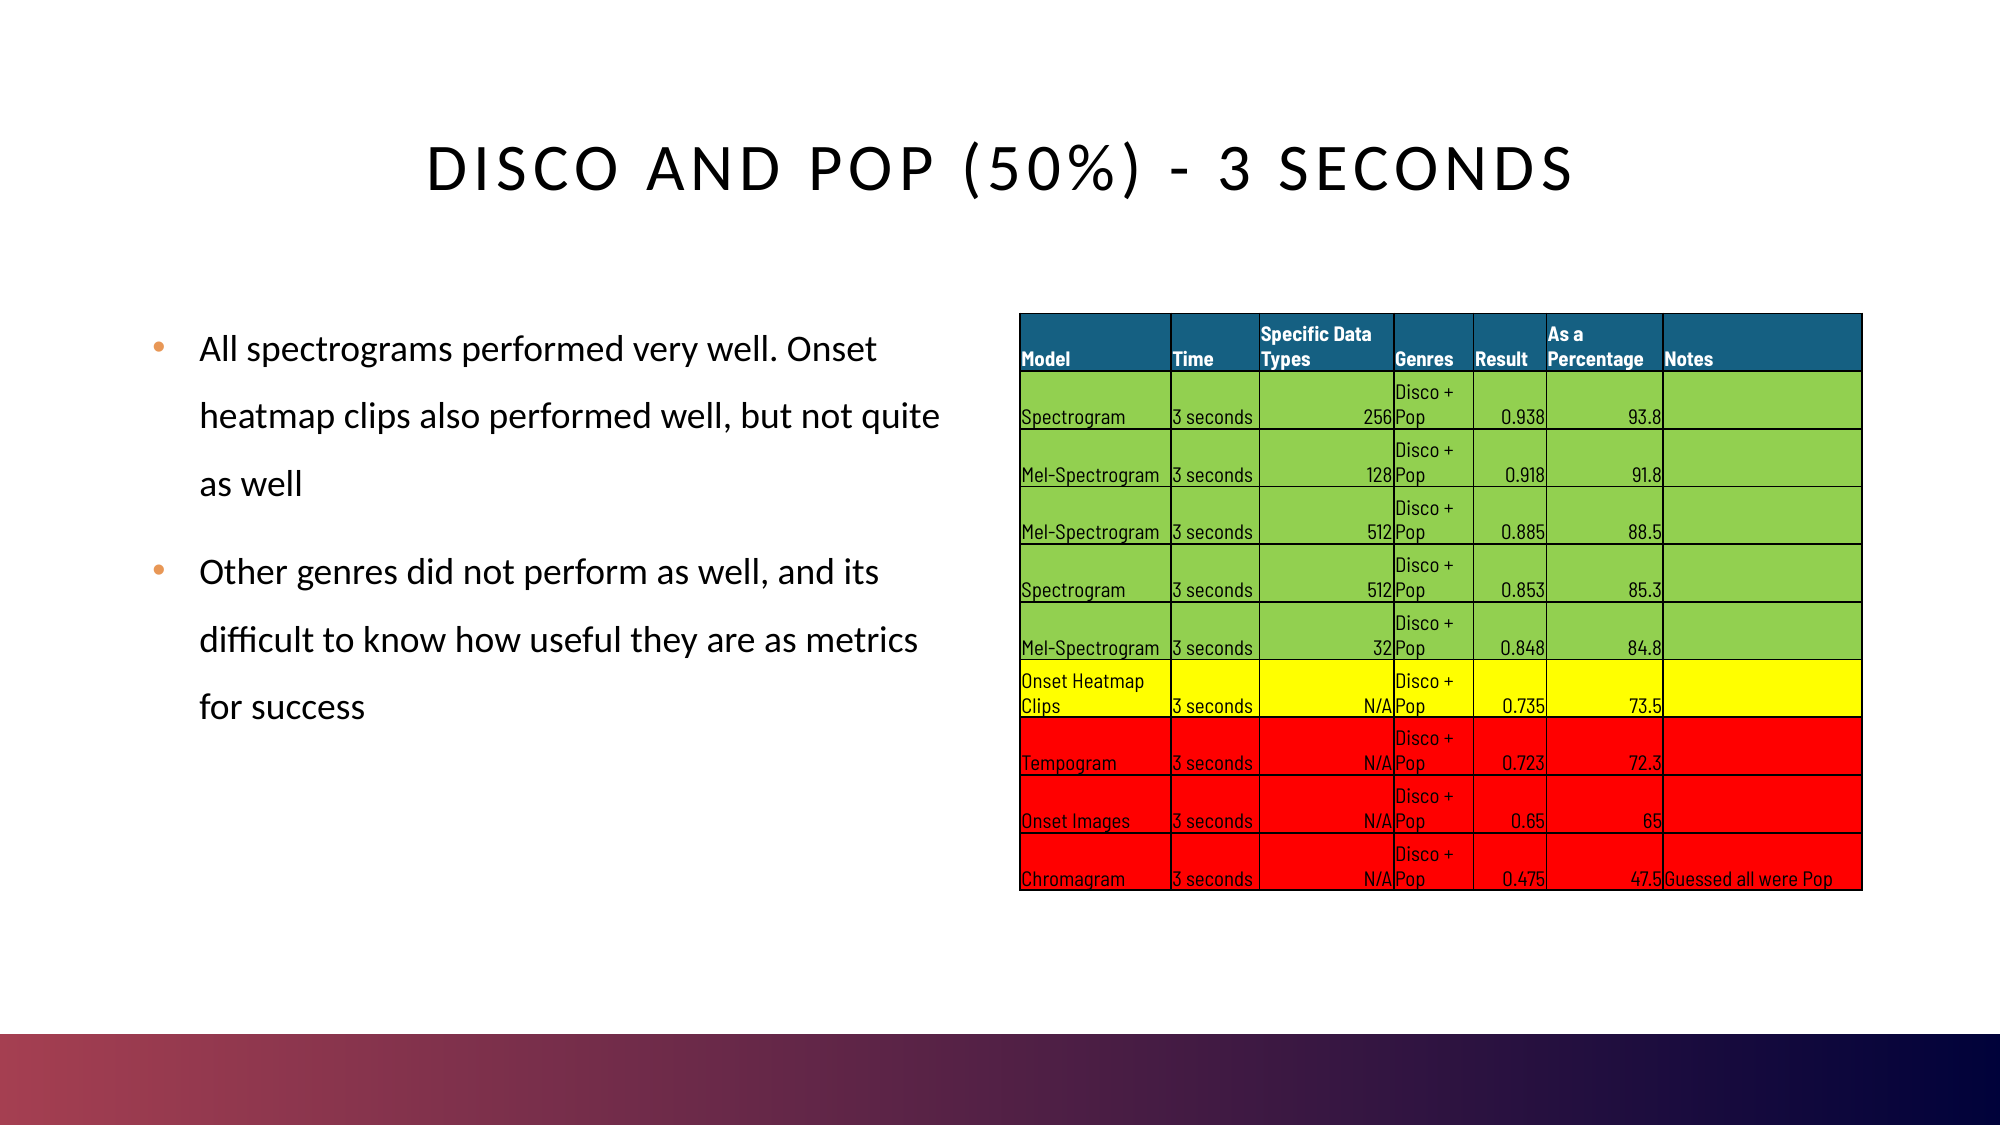

# Disco and Pop (50%) - 3 seconds
All spectrograms performed very well. Onset heatmap clips also performed well, but not quite as well
Other genres did not perform as well, and its difficult to know how useful they are as metrics for success
| Model | Time | Specific Data Types | Genres | Result | As a Percentage | Notes |
| --- | --- | --- | --- | --- | --- | --- |
| Spectrogram | 3 seconds | 256 | Disco + Pop | 0.938 | 93.8 |  |
| Mel-Spectrogram | 3 seconds | 128 | Disco + Pop | 0.918 | 91.8 |  |
| Mel-Spectrogram | 3 seconds | 512 | Disco + Pop | 0.885 | 88.5 |  |
| Spectrogram | 3 seconds | 512 | Disco + Pop | 0.853 | 85.3 |  |
| Mel-Spectrogram | 3 seconds | 32 | Disco + Pop | 0.848 | 84.8 |  |
| Onset Heatmap Clips | 3 seconds | N/A | Disco + Pop | 0.735 | 73.5 |  |
| Tempogram | 3 seconds | N/A | Disco + Pop | 0.723 | 72.3 |  |
| Onset Images | 3 seconds | N/A | Disco + Pop | 0.65 | 65 |  |
| Chromagram | 3 seconds | N/A | Disco + Pop | 0.475 | 47.5 | Guessed all were Pop |